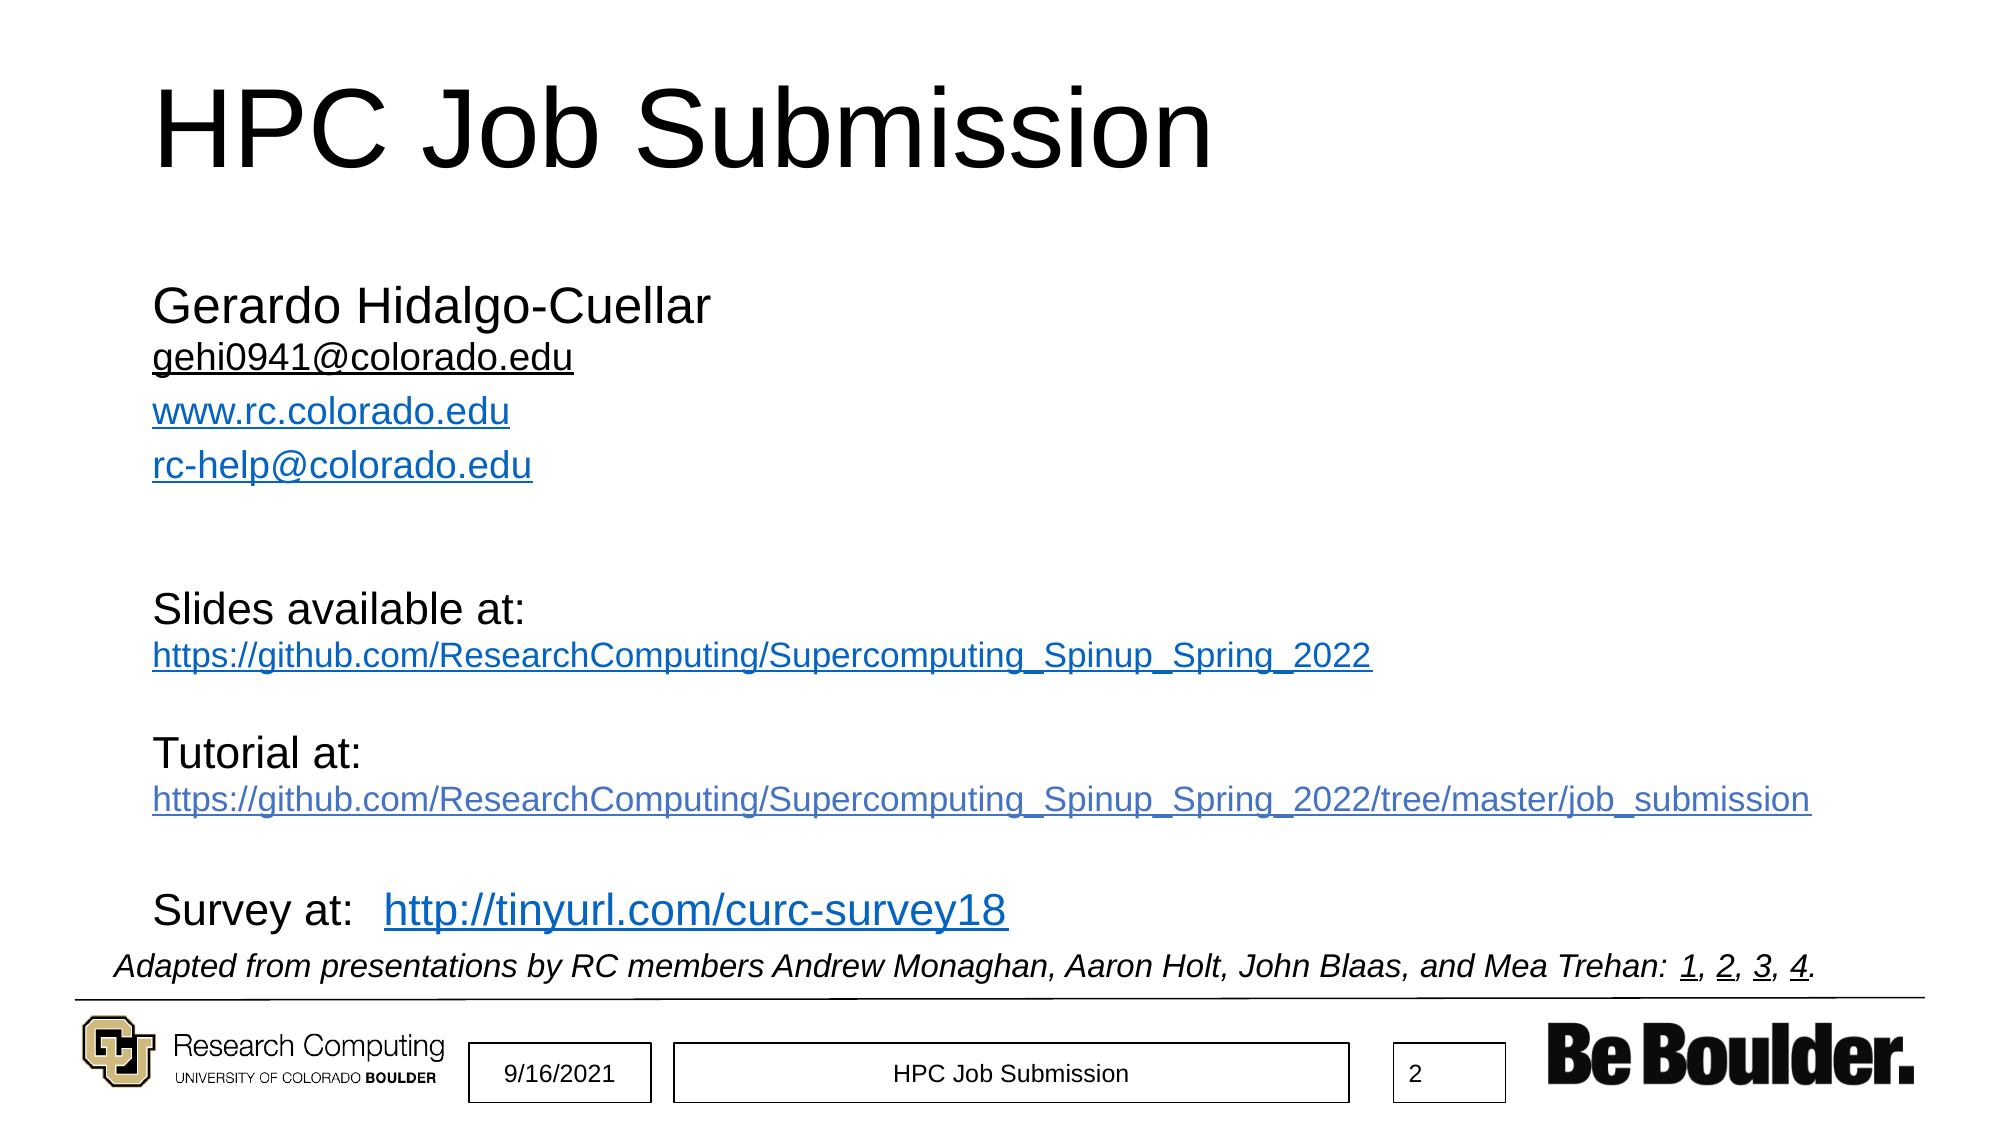

# HPC Job Submission
Gerardo Hidalgo-Cuellar
gehi0941@colorado.edu
www.rc.colorado.edu
rc-help@colorado.edu

Slides available at:
https://github.com/ResearchComputing/Supercomputing_Spinup_Spring_2022

Tutorial at:
https://github.com/ResearchComputing/Supercomputing_Spinup_Spring_2022/tree/master/job_submission

Survey at: 	http://tinyurl.com/curc-survey18

Adapted from presentations by RC members Andrew Monaghan, Aaron Holt, John Blaas, and Mea Trehan: 1, 2, 3, 4.
9/16/2021
HPC Job Submission
2